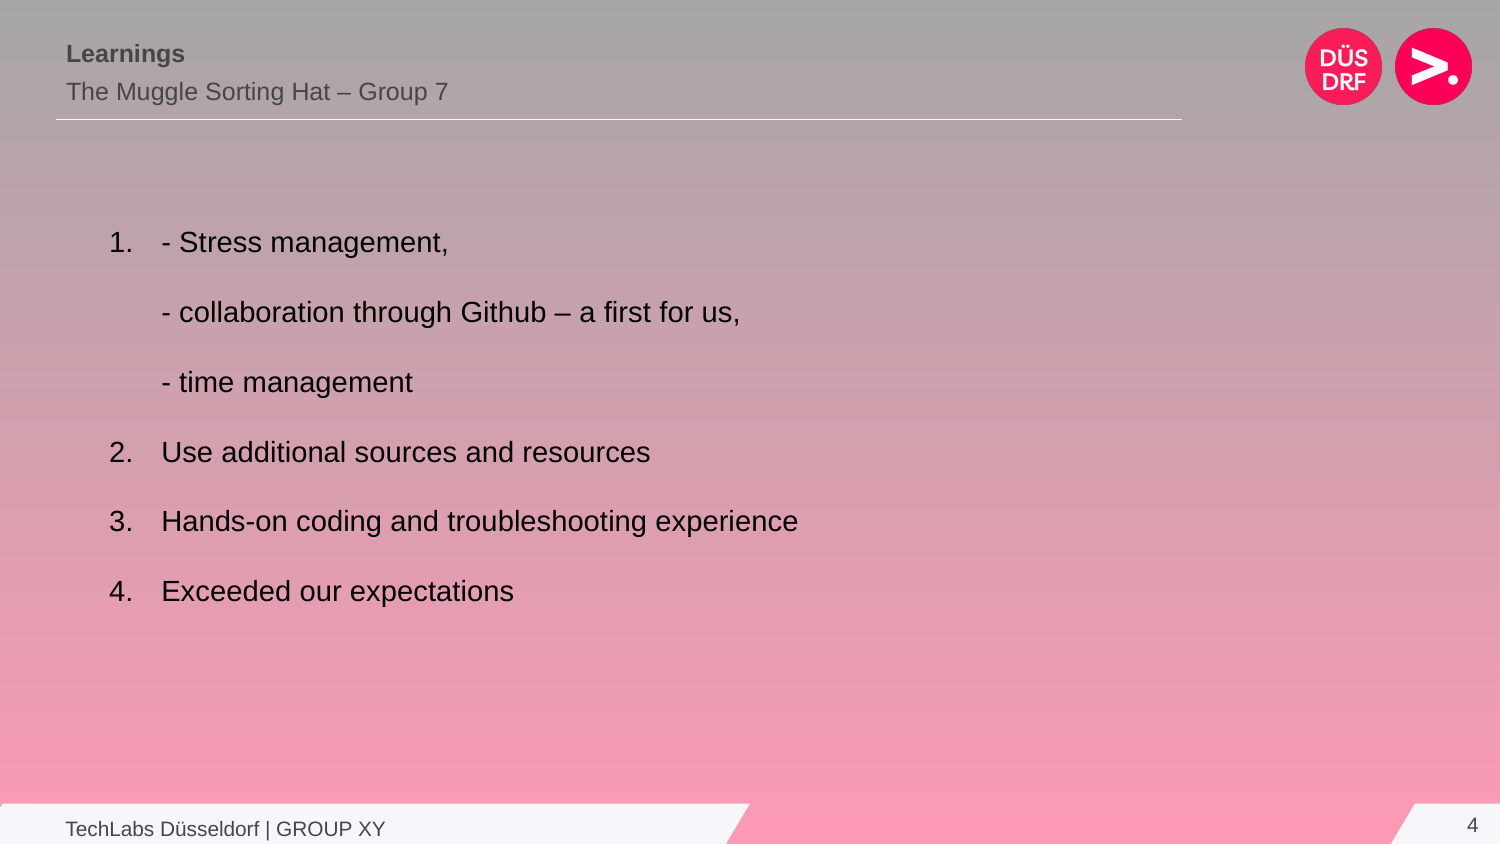

# Learnings
The Muggle Sorting Hat – Group 7
- Stress management,
- collaboration through Github – a first for us,
- time management
Use additional sources and resources
Hands-on coding and troubleshooting experience
Exceeded our expectations
4